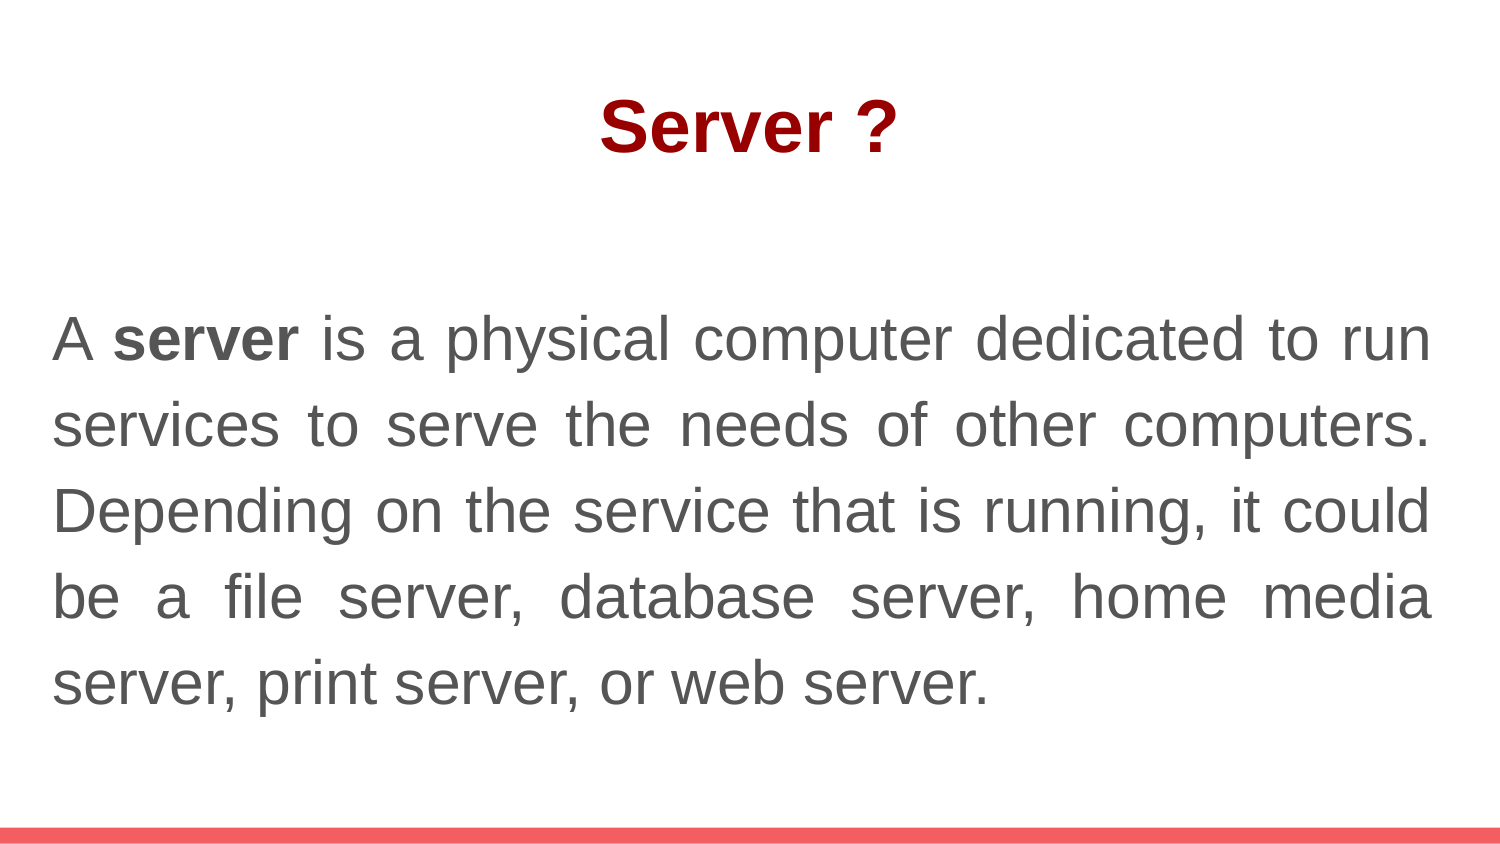

# Server ?
A server is a physical computer dedicated to run services to serve the needs of other computers. Depending on the service that is running, it could be a file server, database server, home media server, print server, or web server.